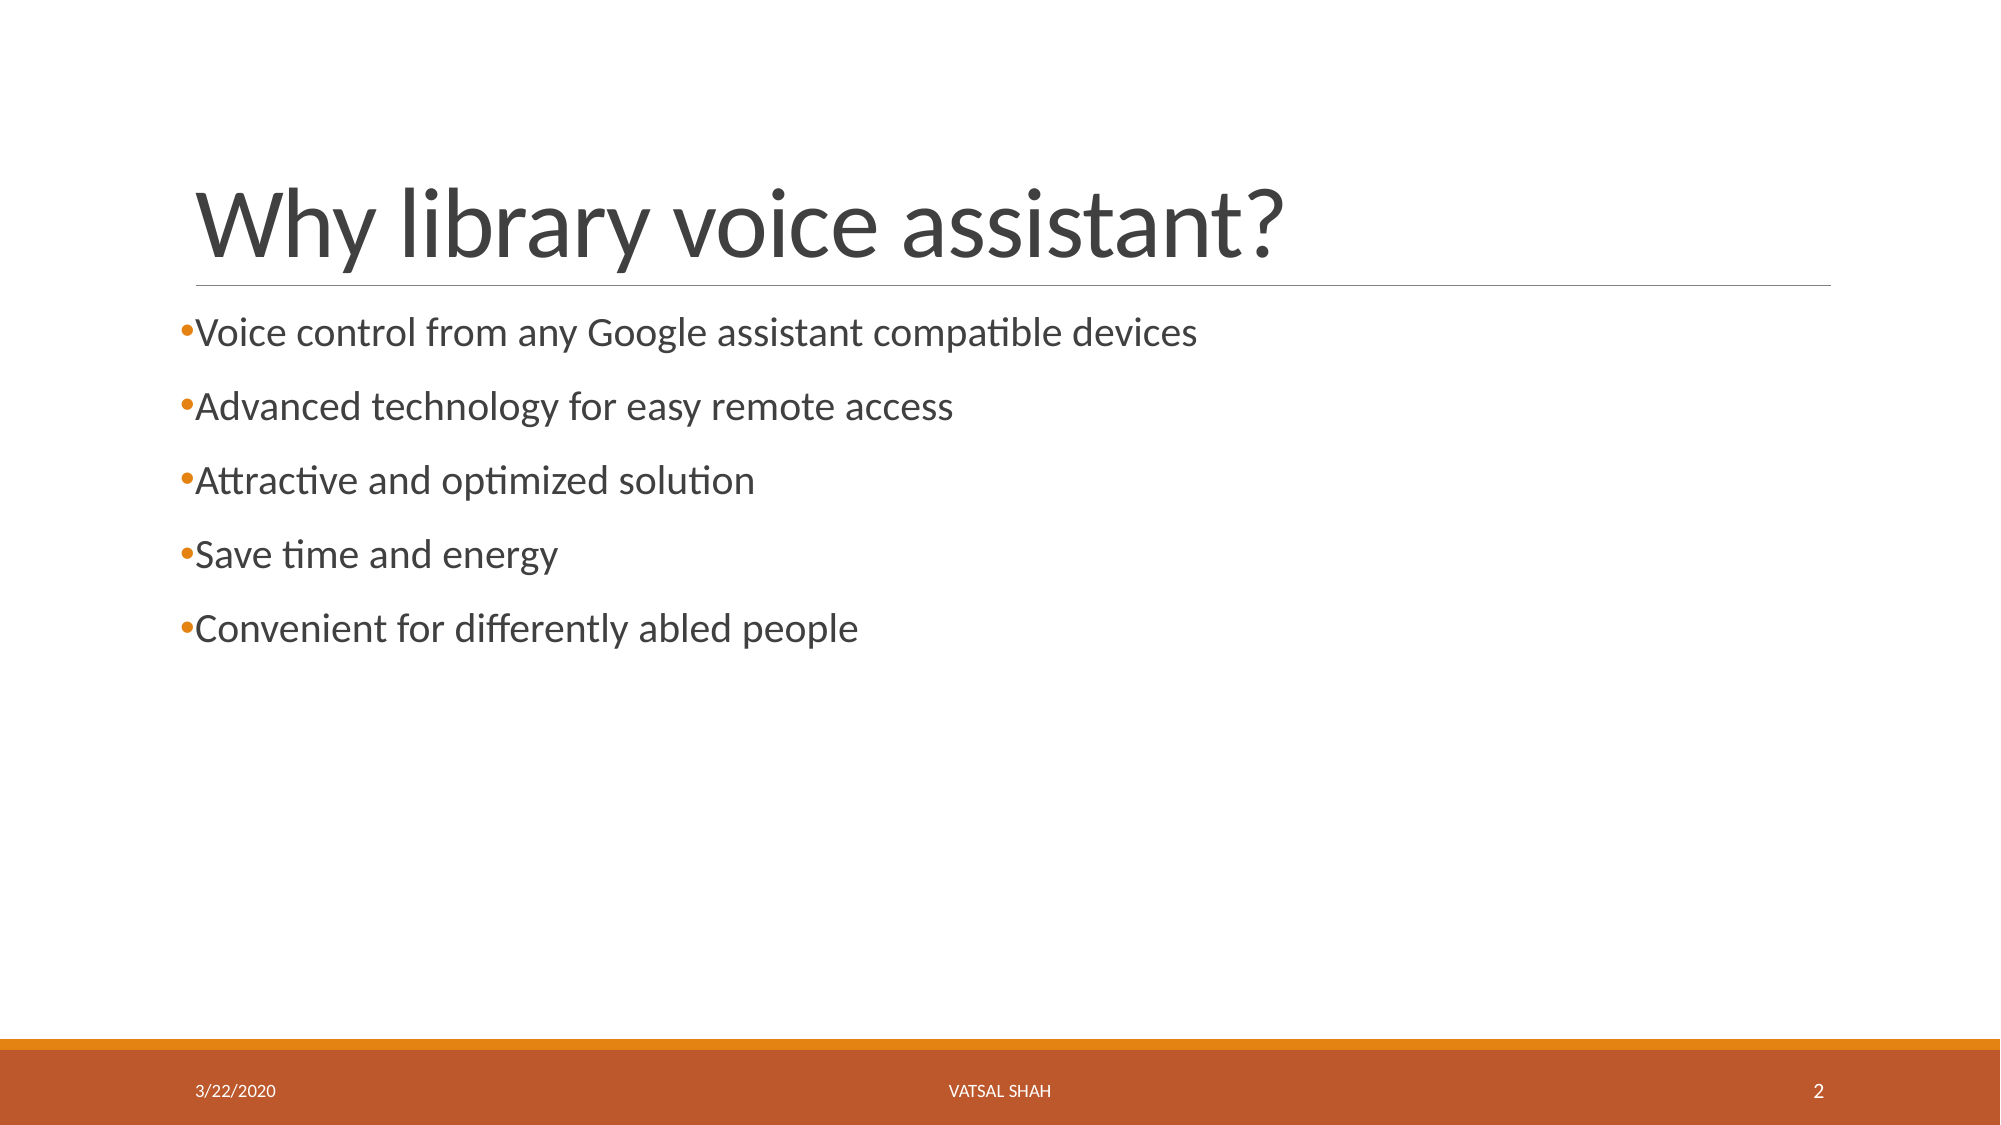

# Why library voice assistant?
Voice control from any Google assistant compatible devices
Advanced technology for easy remote access
Attractive and optimized solution
Save time and energy
Convenient for differently abled people

3/22/2020
Vatsal Shah
2